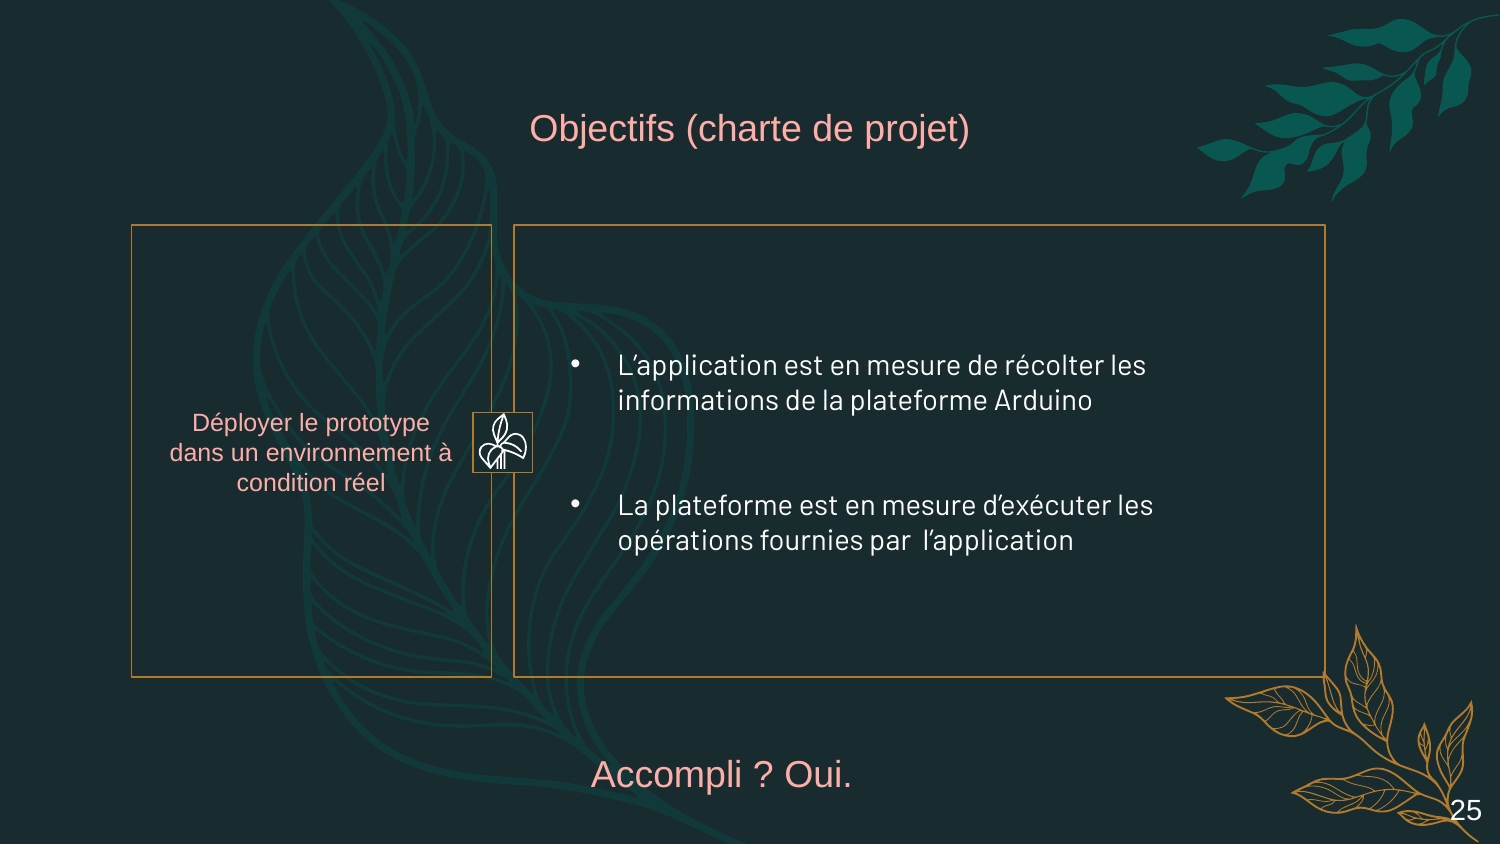

Objectifs (charte de projet)

# Déployer le prototype dans un environnement à condition réel
L’application est en mesure de récolter les informations de la plateforme Arduino

La plateforme est en mesure d’exécuter les opérations fournies par  l’application

Accompli ? Oui.
25